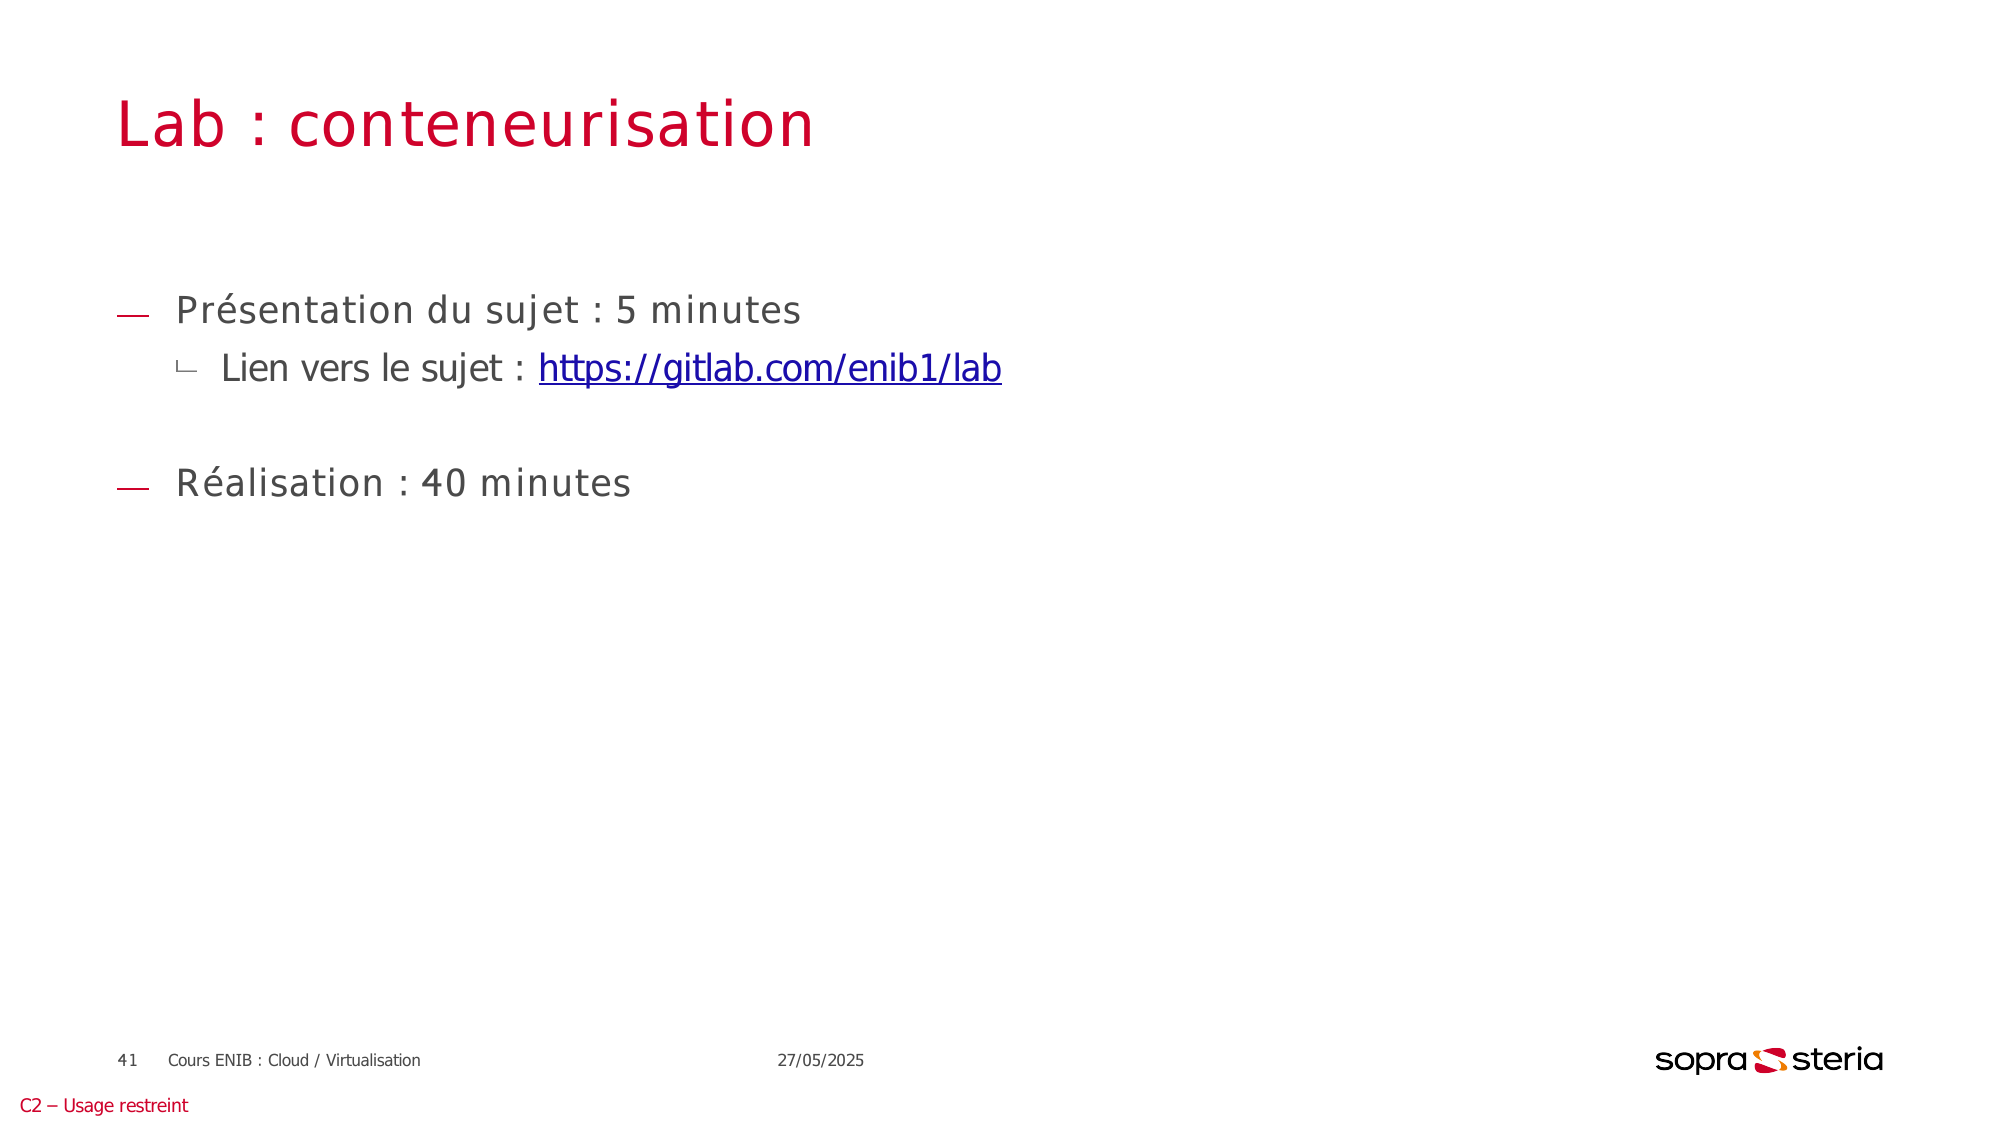

# Lab : conteneurisation

Présentation du sujet : 5 minutes
Lien vers le sujet : https://gitlab.com/enib1/lab

Réalisation : 40 minutes

41
Cours ENIB : Cloud / Virtualisation
27/05/2025